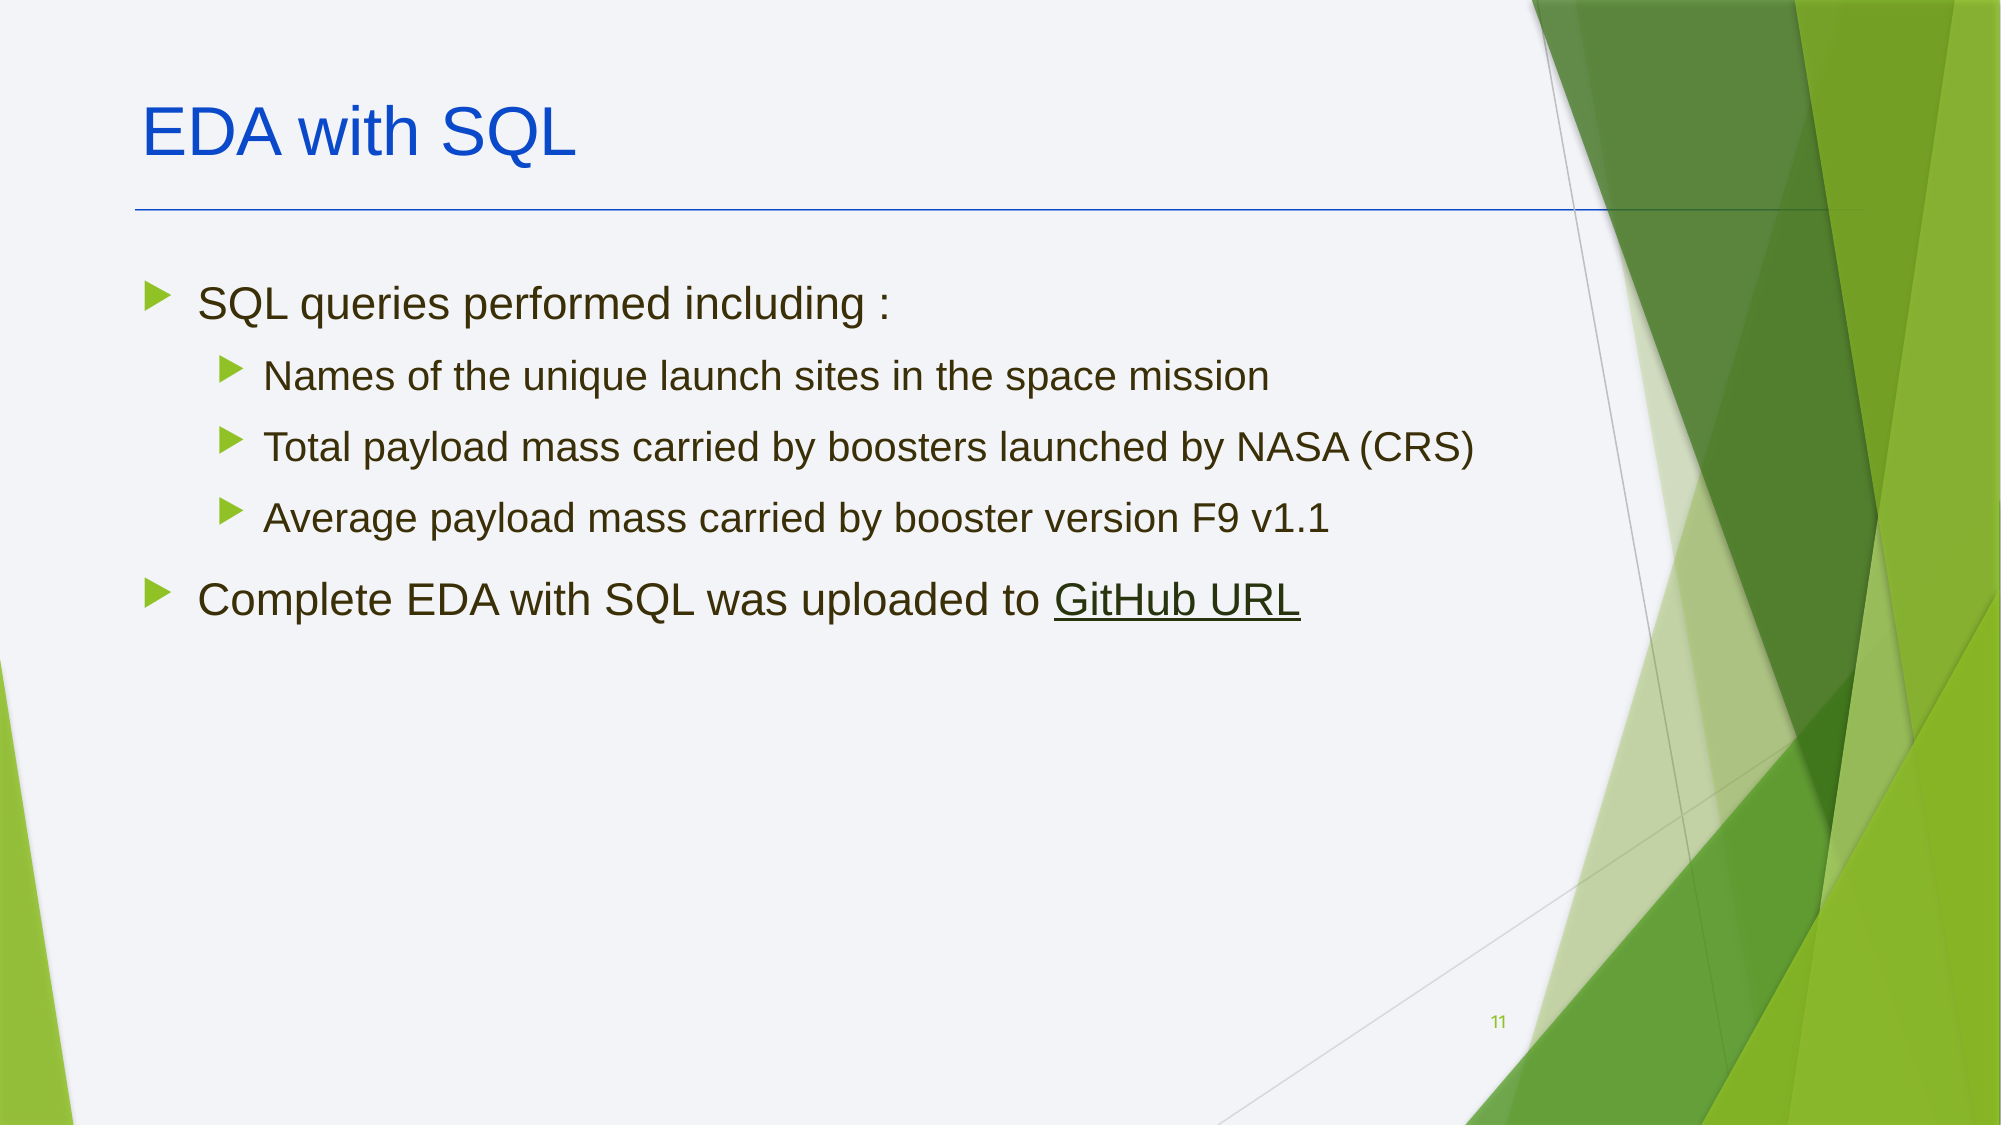

EDA with SQL
SQL queries performed including :
Names of the unique launch sites in the space mission
Total payload mass carried by boosters launched by NASA (CRS)
Average payload mass carried by booster version F9 v1.1
Complete EDA with SQL was uploaded to GitHub URL

11